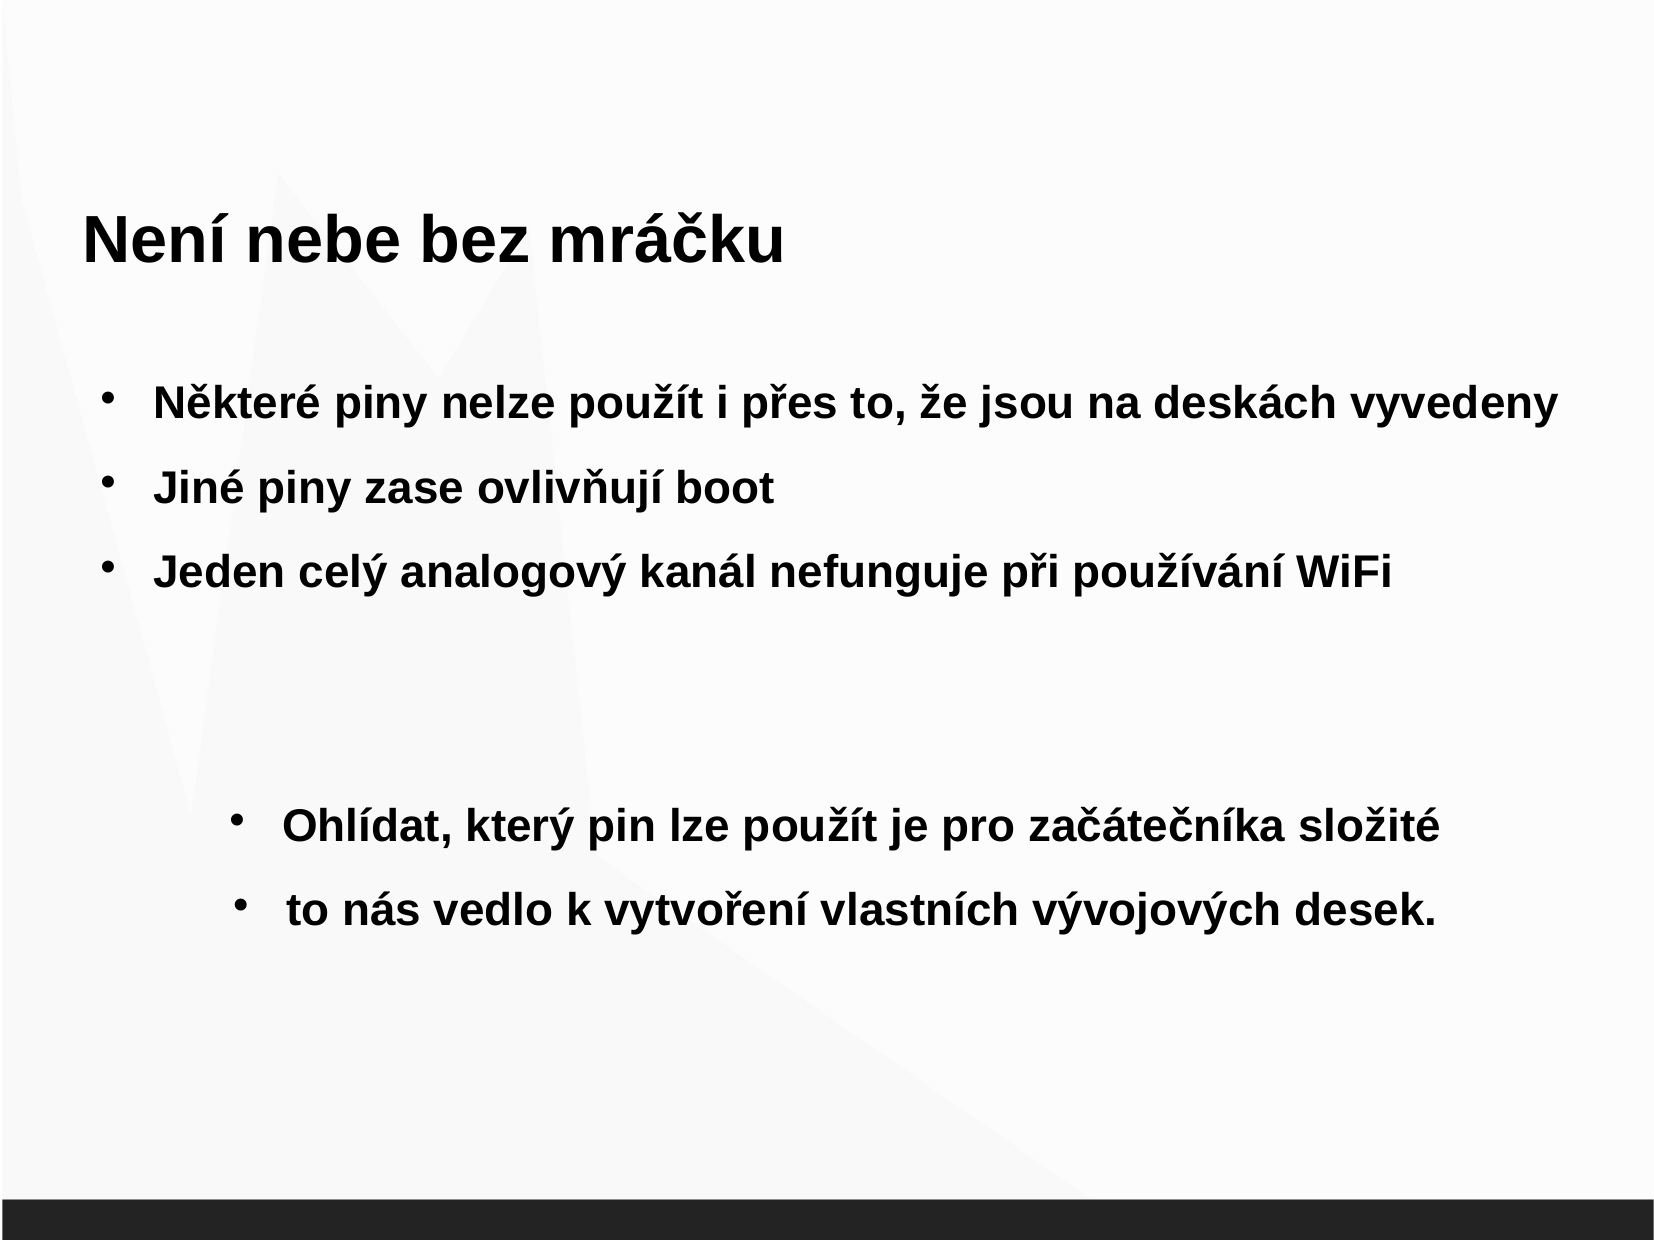

Není nebe bez mráčku
Některé piny nelze použít i přes to, že jsou na deskách vyvedeny
Jiné piny zase ovlivňují boot
Jeden celý analogový kanál nefunguje při používání WiFi

Ohlídat, který pin lze použít je pro začátečníka složité
to nás vedlo k vytvoření vlastních vývojových desek.